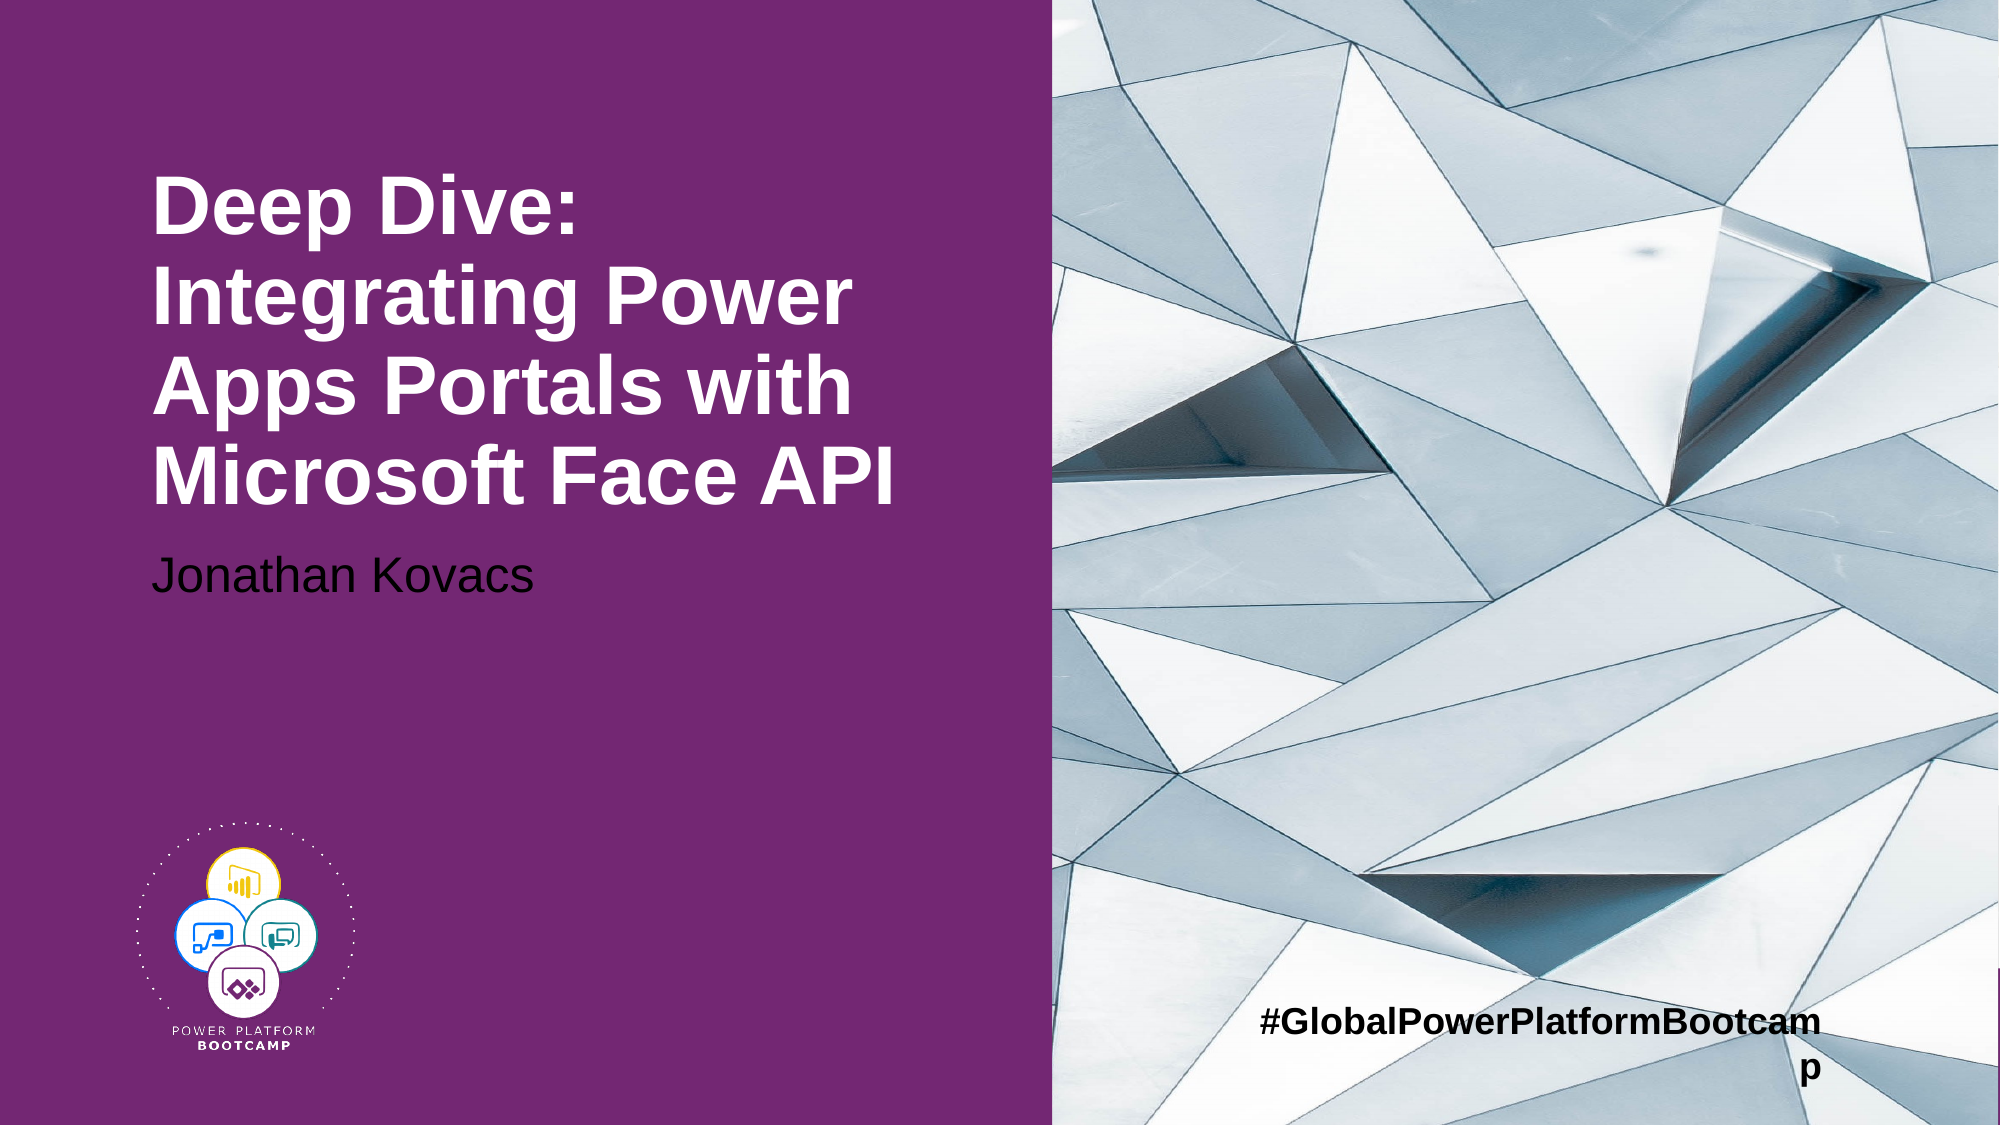

# Deep Dive: Integrating Power Apps Portals with Microsoft Face API
Jonathan Kovacs